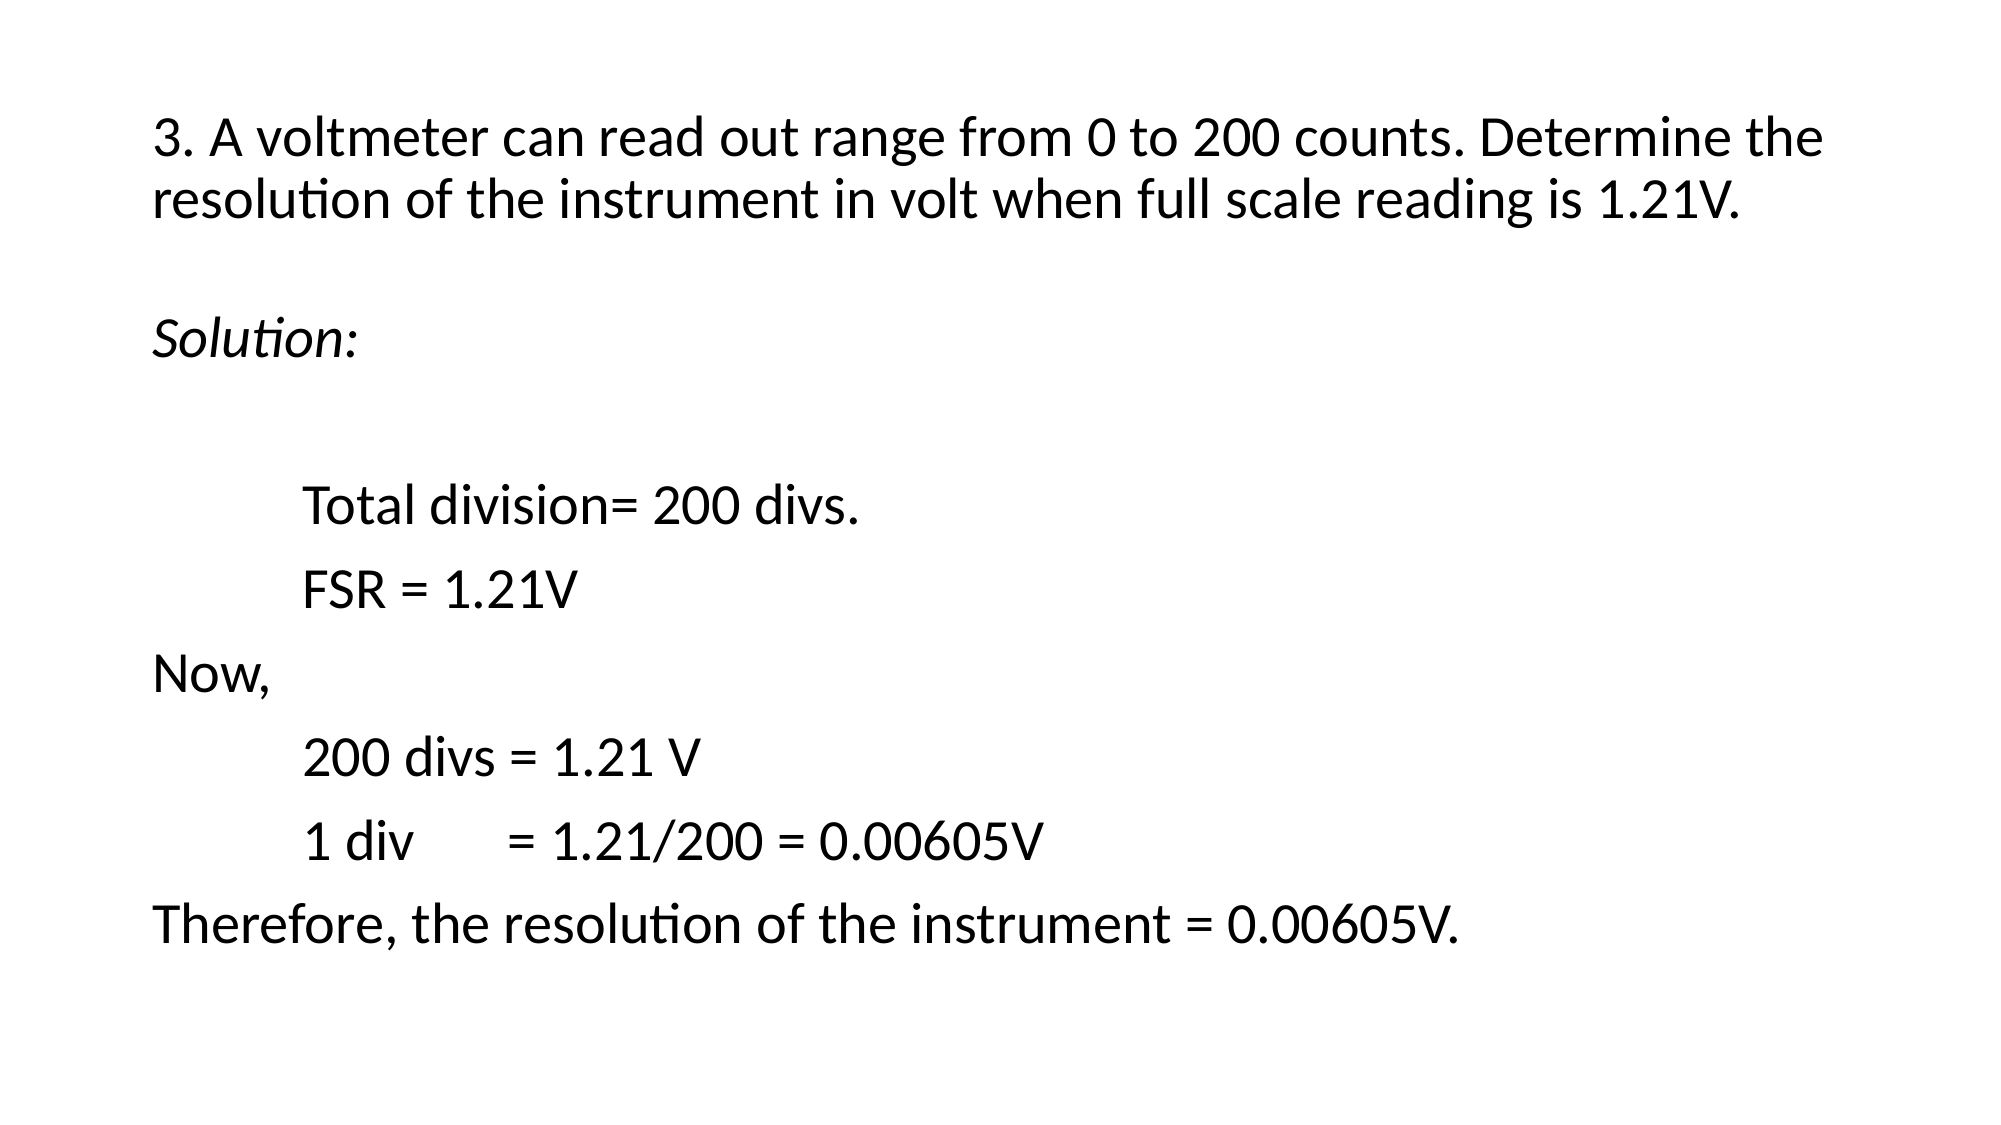

# 3. A voltmeter can read out range from 0 to 200 counts. Determine the resolution of the instrument in volt when full scale reading is 1.21V.
Solution:

	Total division= 200 divs.
	FSR = 1.21V
Now,
	200 divs = 1.21 V
	1 div       = 1.21/200 = 0.00605V
Therefore, the resolution of the instrument = 0.00605V.